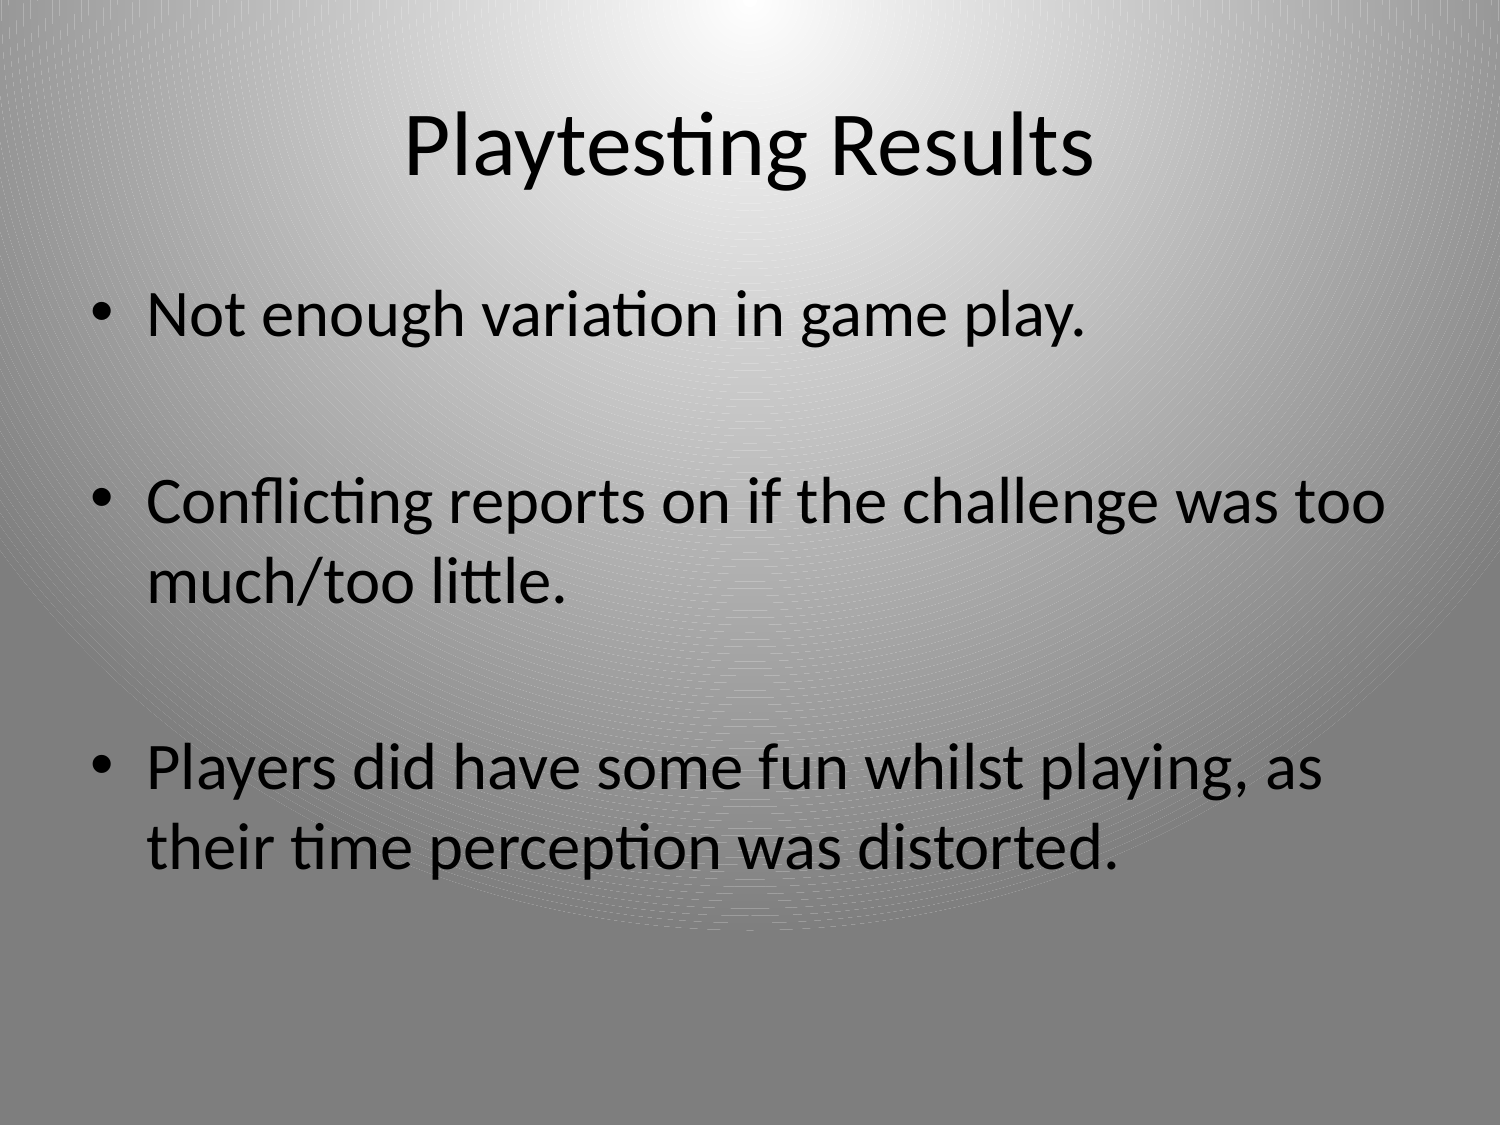

# Playtesting Results
Not enough variation in game play.

Conflicting reports on if the challenge was too much/too little.

Players did have some fun whilst playing, as their time perception was distorted.